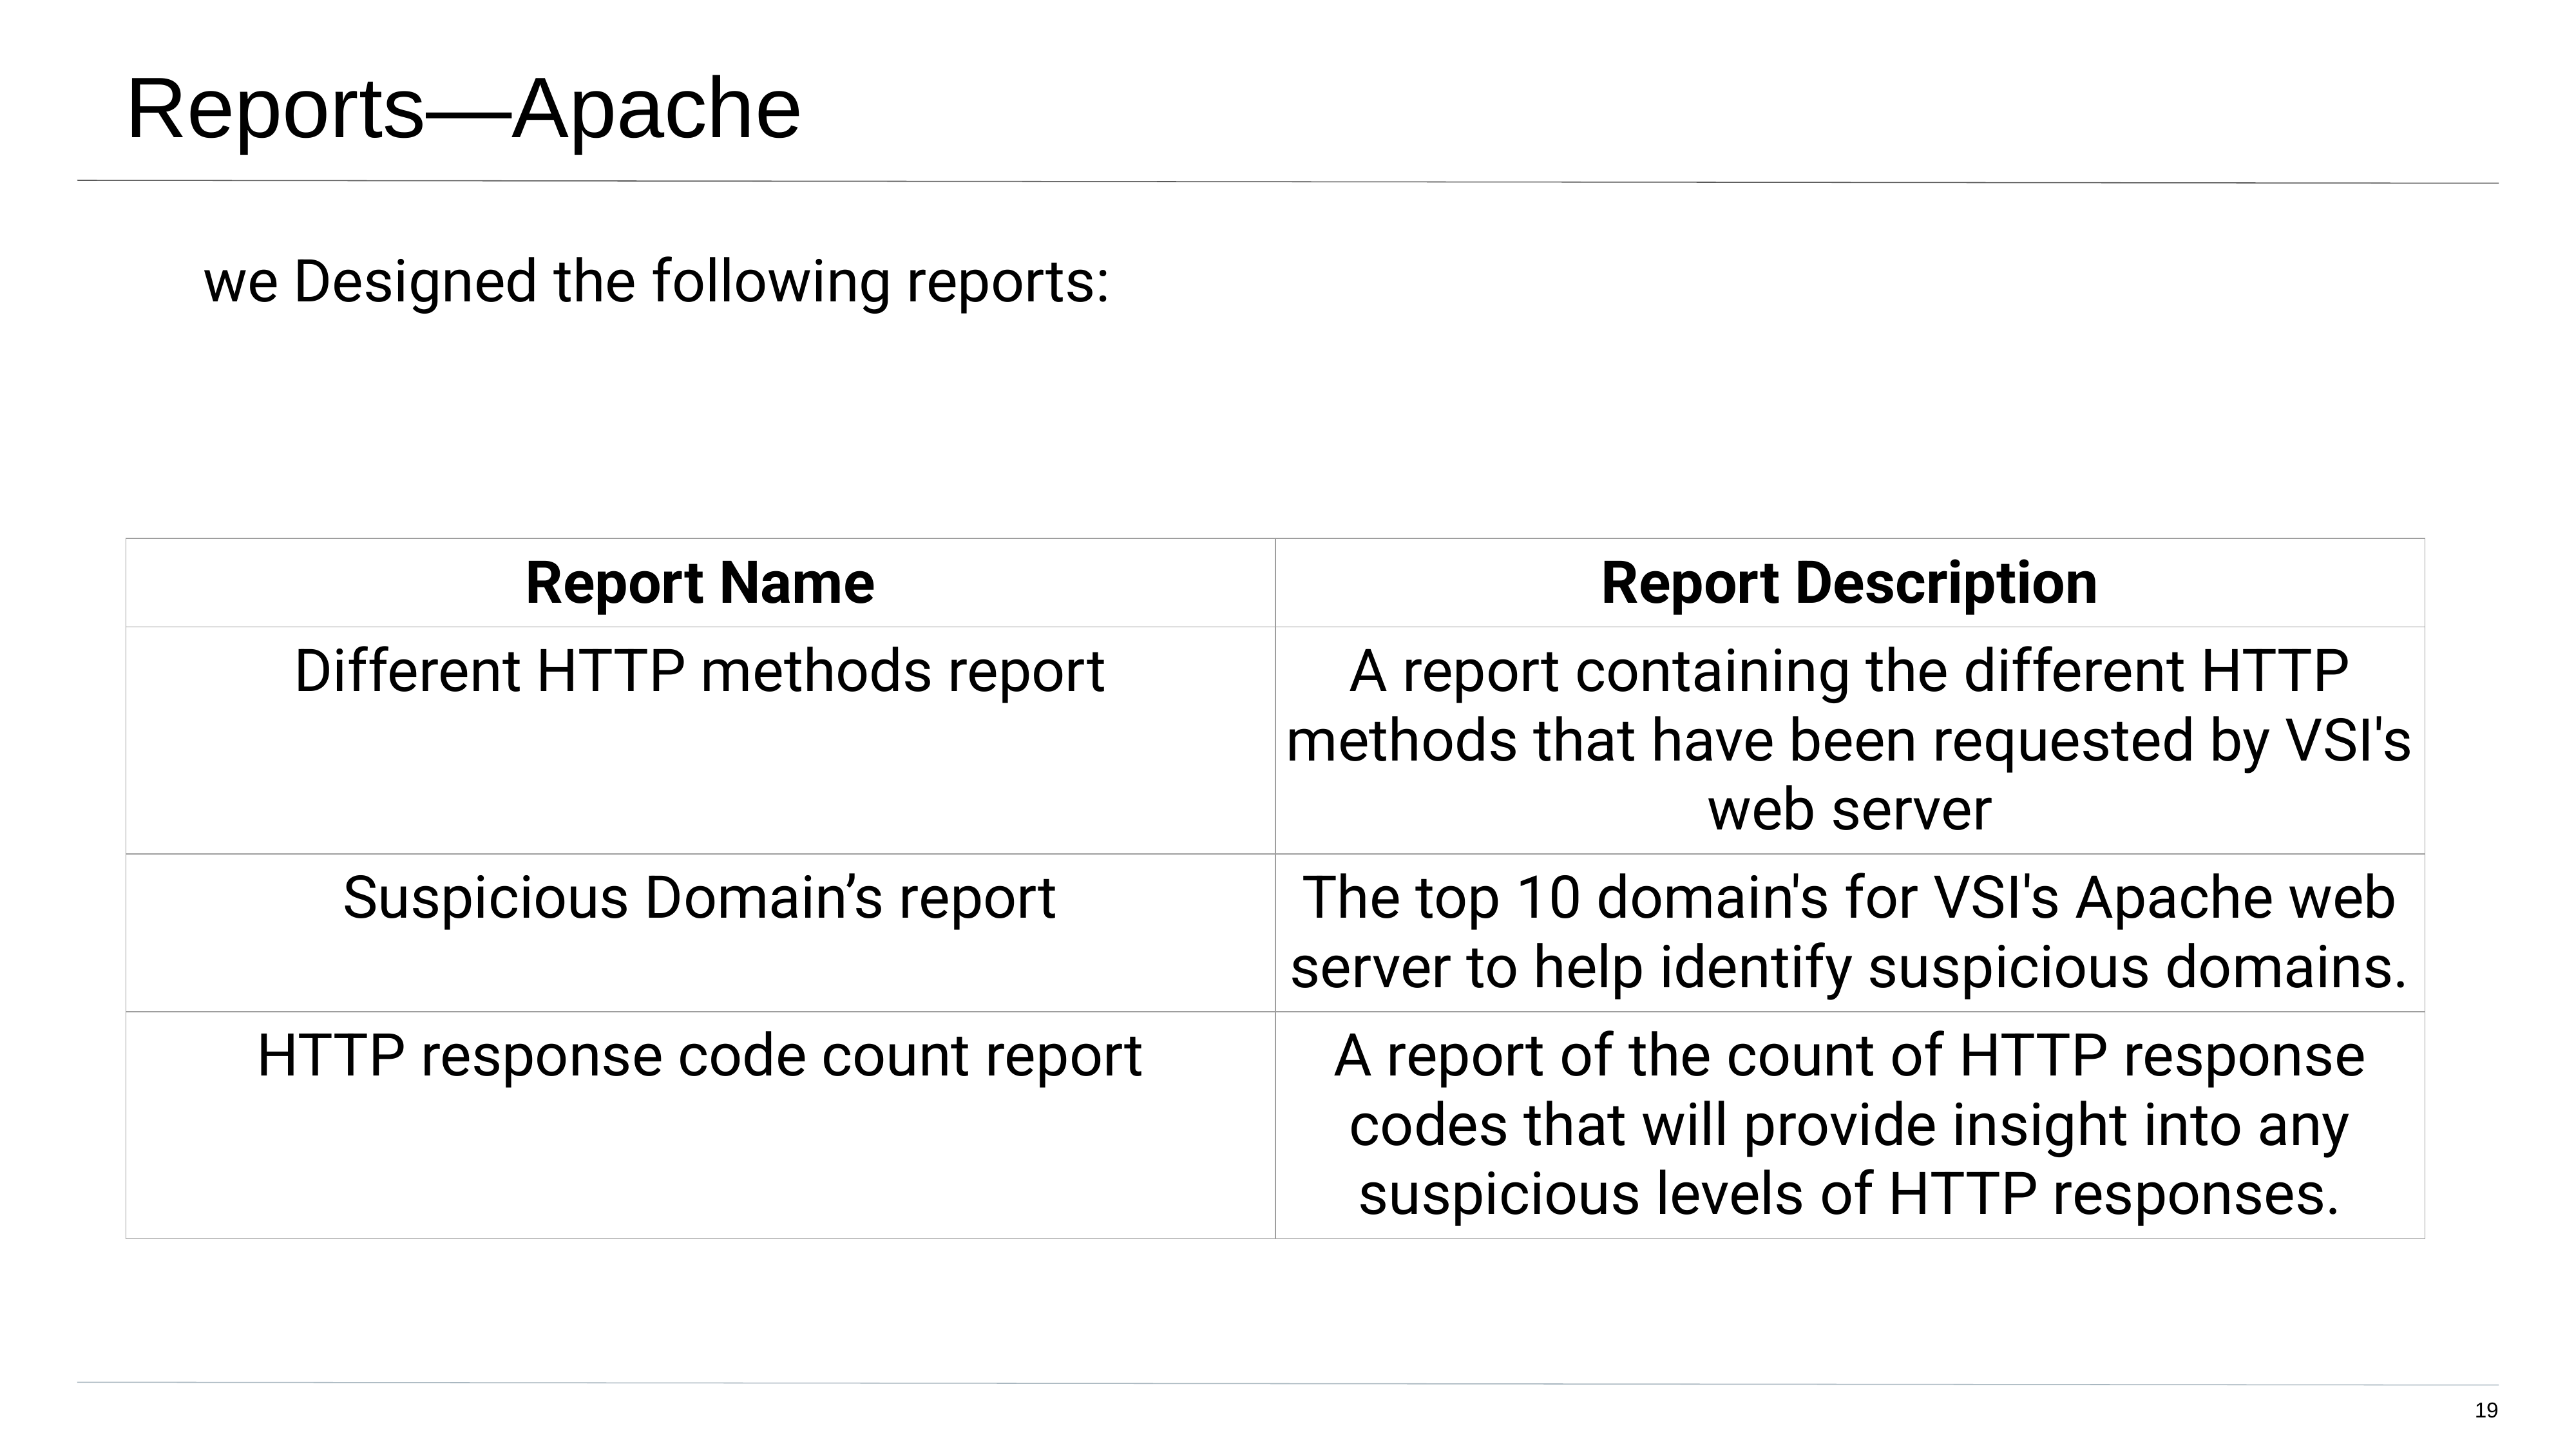

# Reports—Apache
we Designed the following reports:

| Report Name | Report Description |
| --- | --- |
| Different HTTP methods report | A report containing the different HTTP methods that have been requested by VSI's web server |
| Suspicious Domain’s report | The top 10 domain's for VSI's Apache web server to help identify suspicious domains. |
| HTTP response code count report | A report of the count of HTTP response codes that will provide insight into any suspicious levels of HTTP responses. |
19